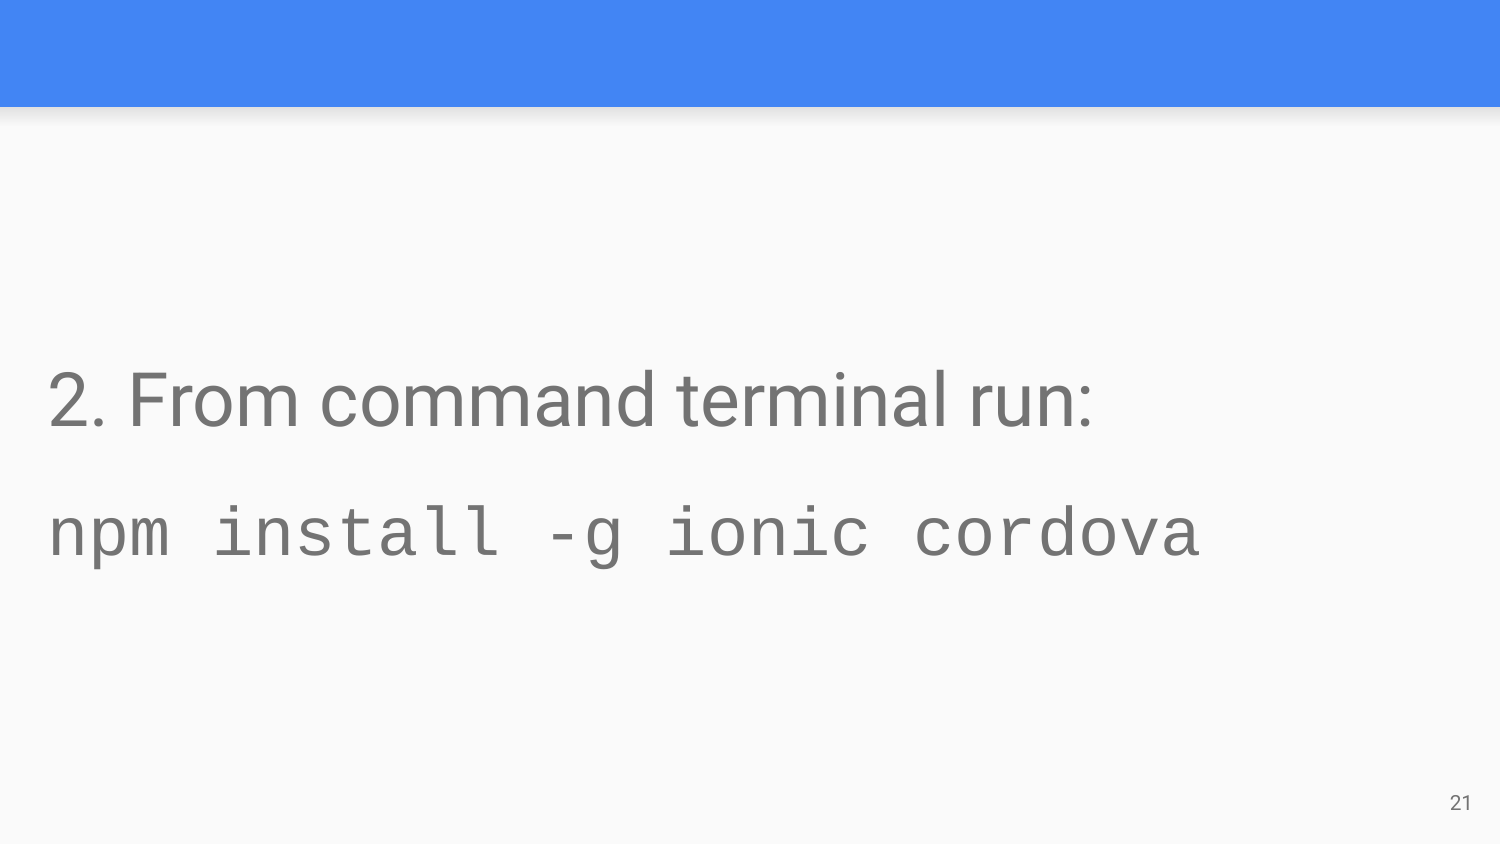

2. From command terminal run:
npm install -g ionic cordova
21